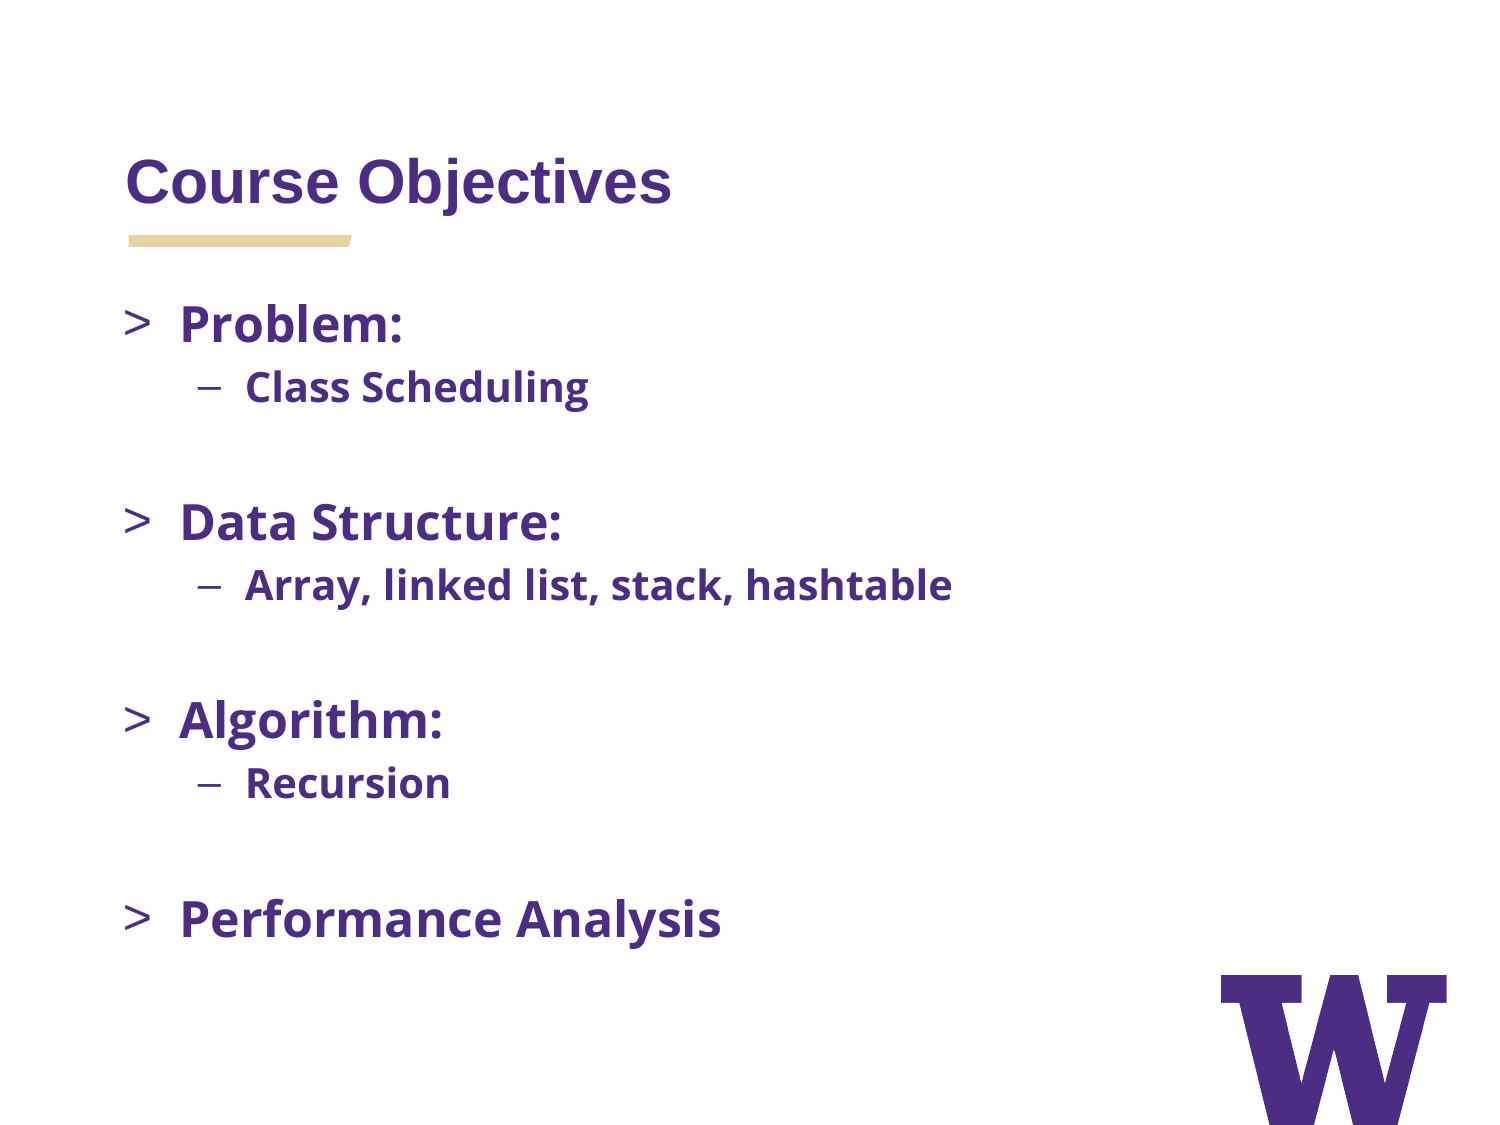

# Course Objectives
Problem:
Class Scheduling

Data Structure:
Array, linked list, stack, hashtable

Algorithm:
Recursion

Performance Analysis